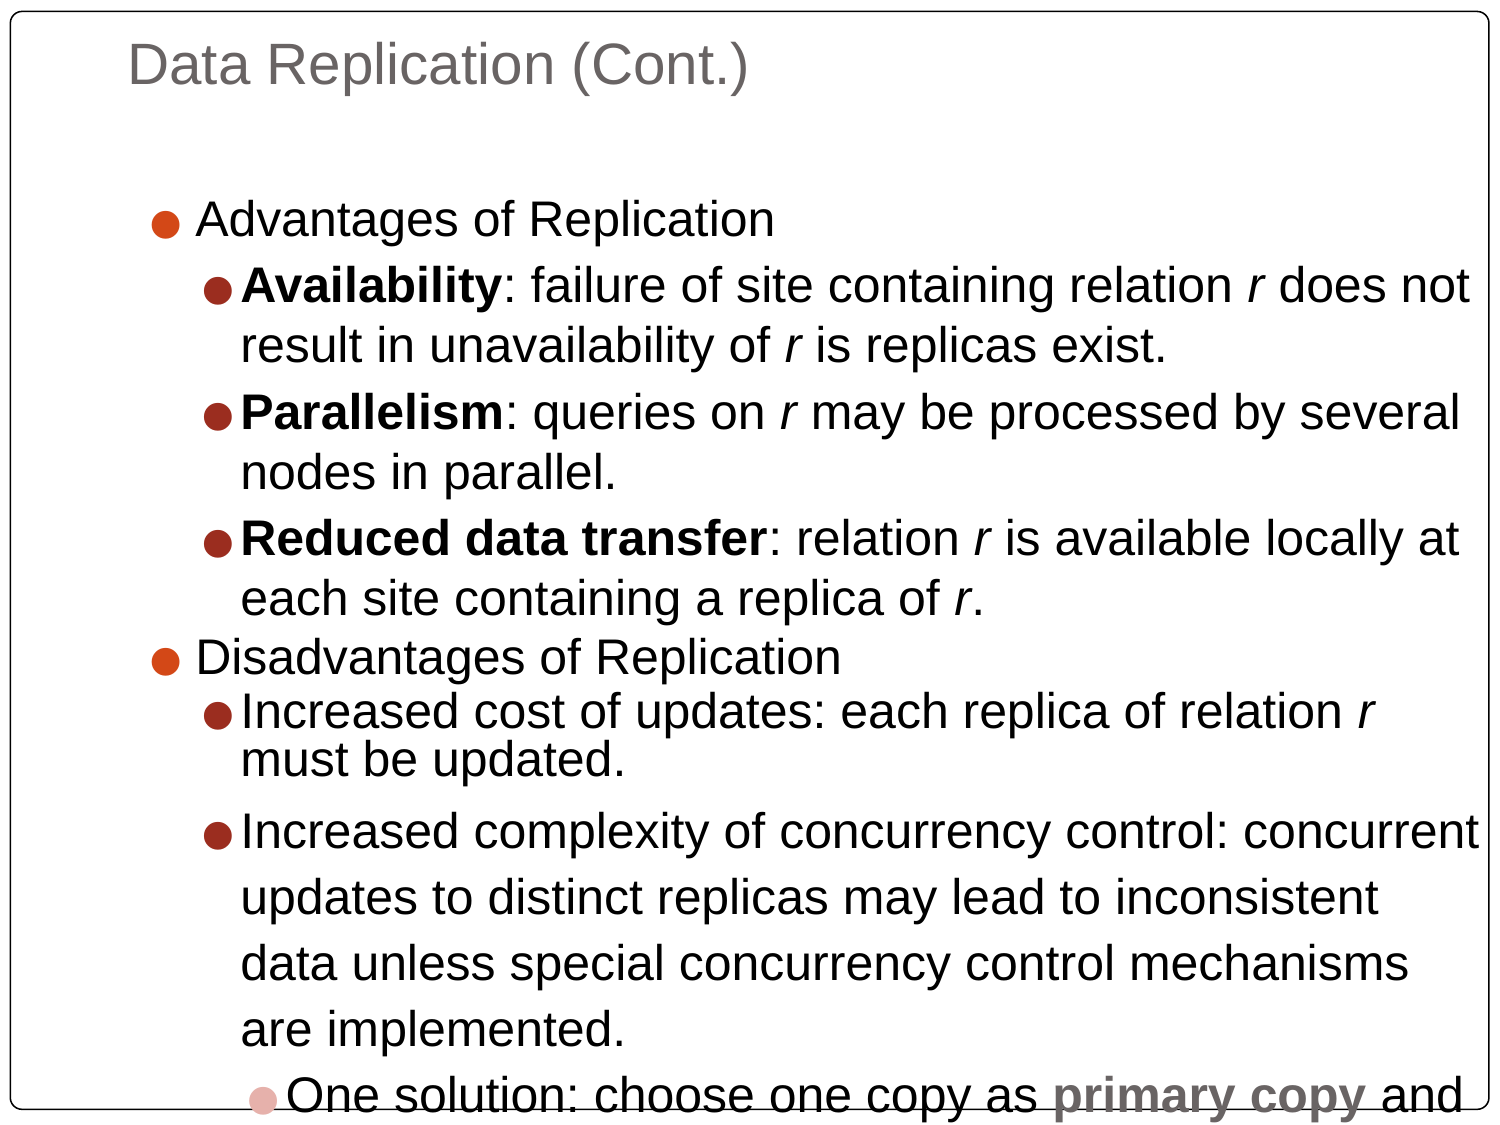

# Data Replication (Cont.)
Advantages of Replication
Availability: failure of site containing relation r does not result in unavailability of r is replicas exist.
Parallelism: queries on r may be processed by several nodes in parallel.
Reduced data transfer: relation r is available locally at each site containing a replica of r.
Disadvantages of Replication
Increased cost of updates: each replica of relation r must be updated.
Increased complexity of concurrency control: concurrent updates to distinct replicas may lead to inconsistent data unless special concurrency control mechanisms are implemented.
One solution: choose one copy as primary copy and apply concurrency control operations on primary copy